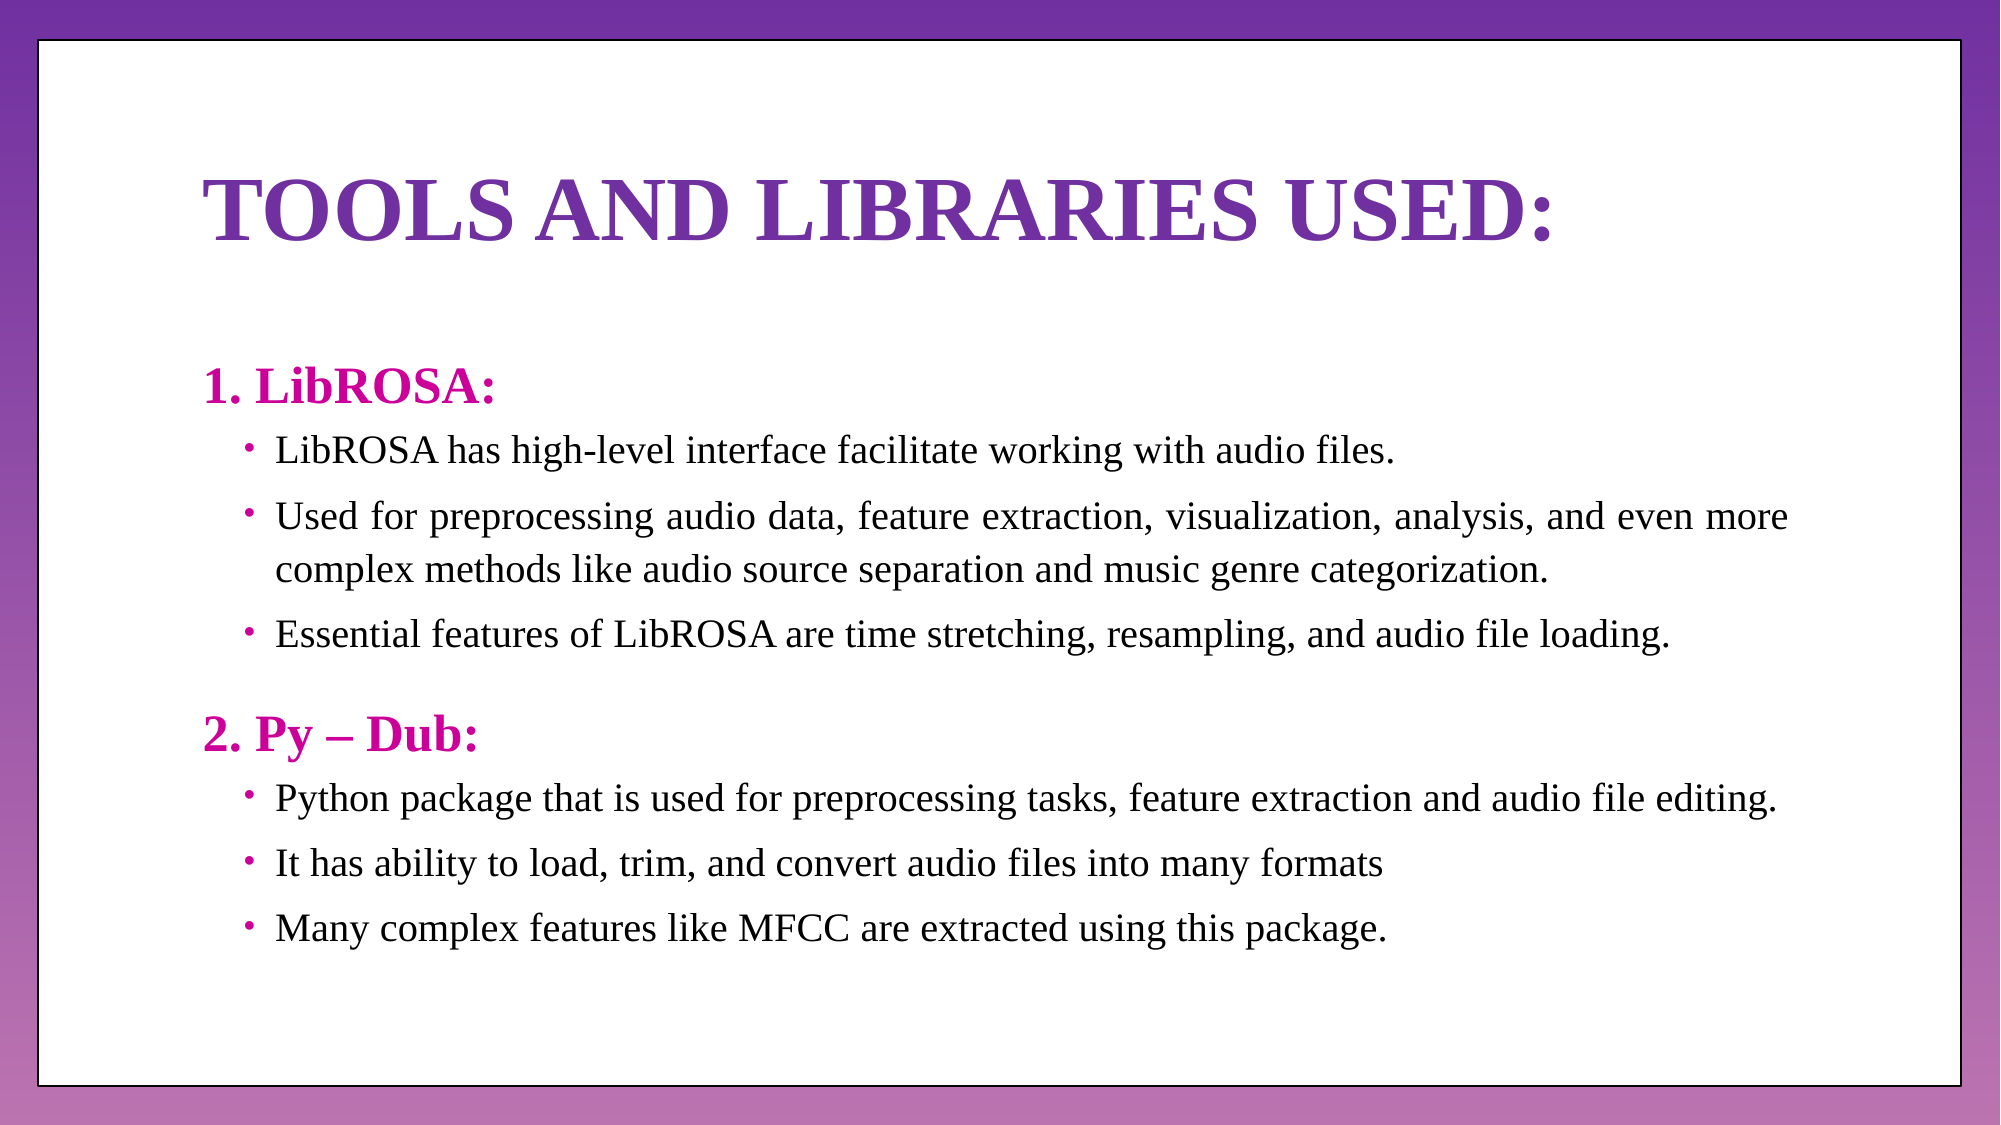

# TOOLS AND LIBRARIES USED:
1. LibROSA:
LibROSA has high-level interface facilitate working with audio files.
Used for preprocessing audio data, feature extraction, visualization, analysis, and even more complex methods like audio source separation and music genre categorization.
Essential features of LibROSA are time stretching, resampling, and audio file loading.
2. Py – Dub:
Python package that is used for preprocessing tasks, feature extraction and audio file editing.
It has ability to load, trim, and convert audio files into many formats
Many complex features like MFCC are extracted using this package.